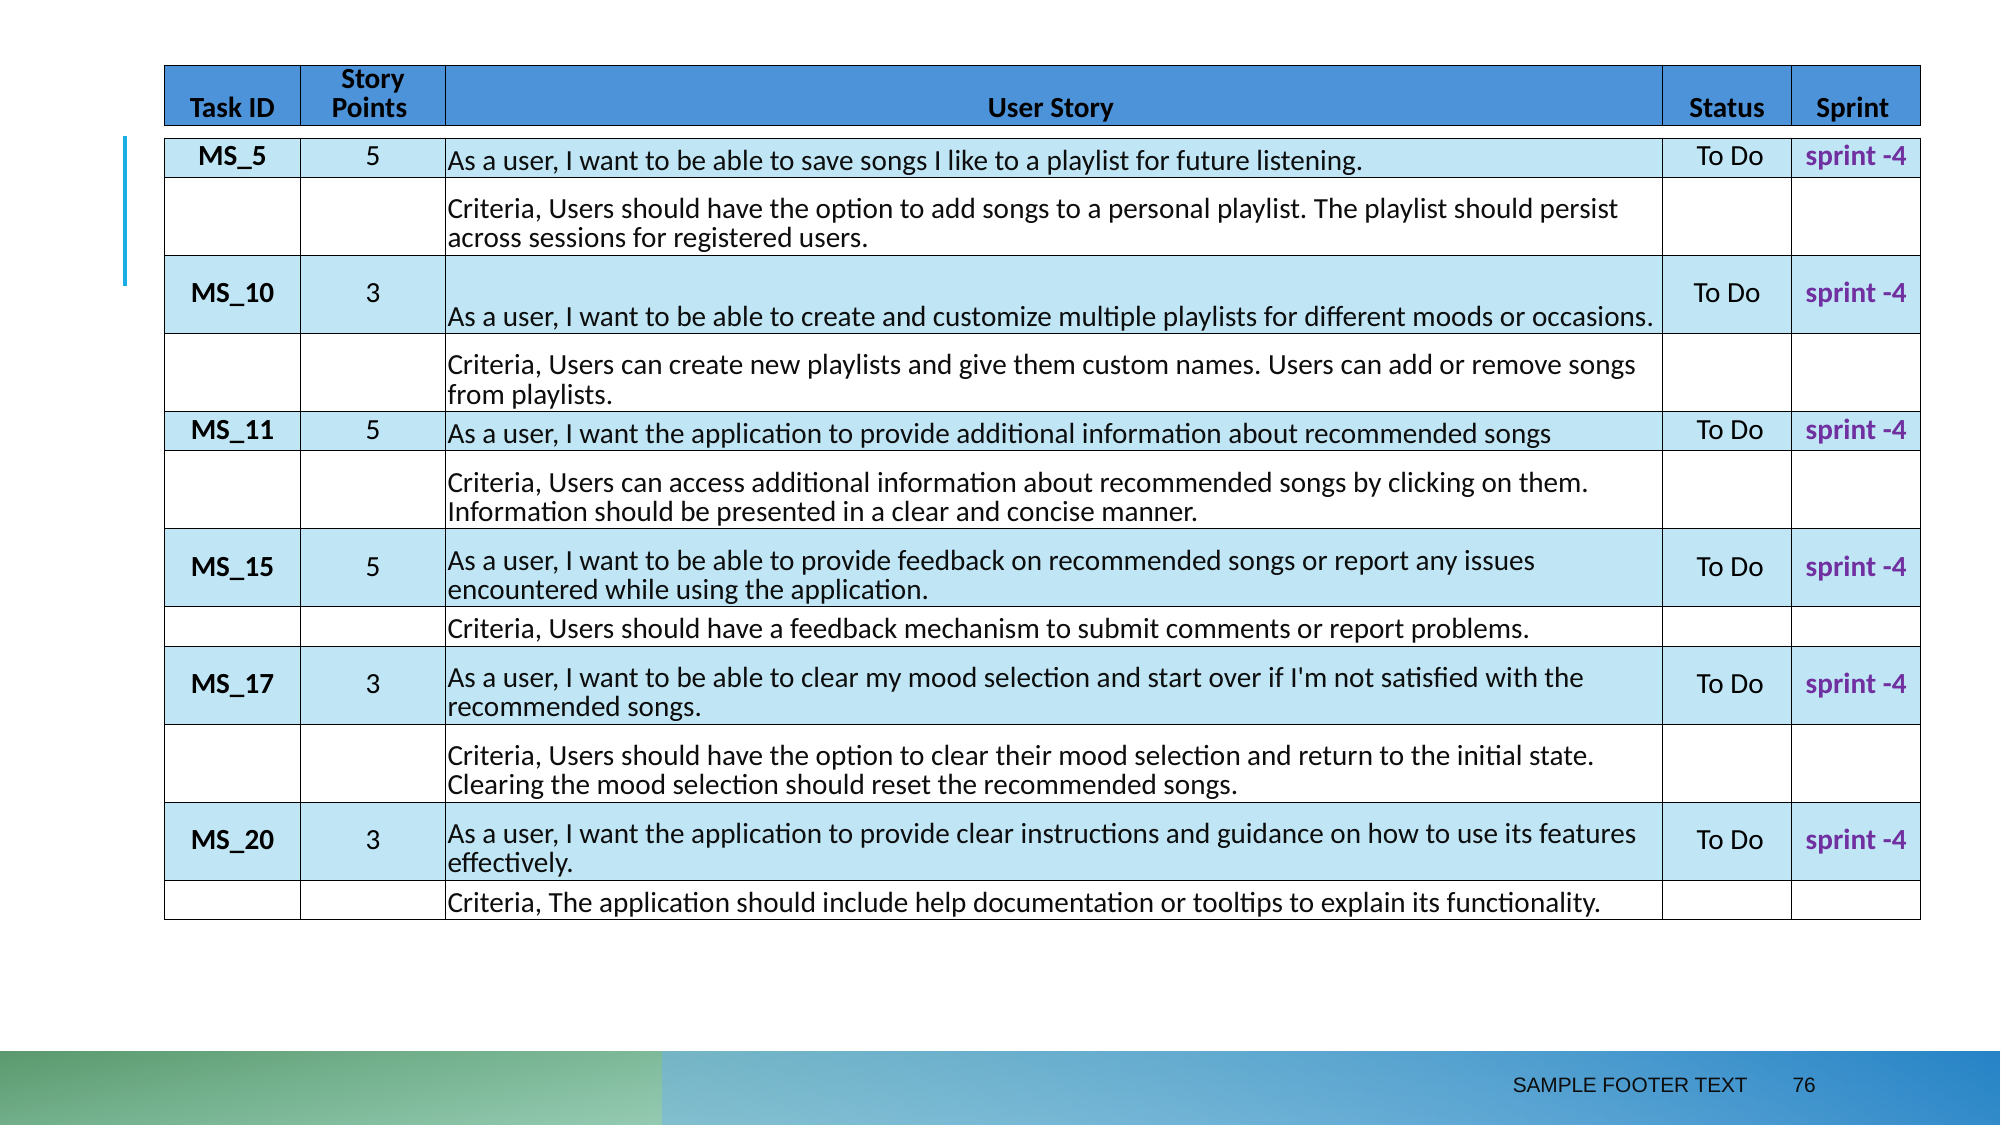

| Task ID | Story Points | User Story | Status | Sprint |
| --- | --- | --- | --- | --- |
| MS\_5 | 5 | As a user, I want to be able to save songs I like to a playlist for future listening. | To Do | sprint -4 |
| --- | --- | --- | --- | --- |
|  |  | Criteria, Users should have the option to add songs to a personal playlist. The playlist should persist across sessions for registered users. |  |  |
| MS\_10 | 3 | As a user, I want to be able to create and customize multiple playlists for different moods or occasions. | To Do | sprint -4 |
|  |  | Criteria, Users can create new playlists and give them custom names. Users can add or remove songs from playlists. |  |  |
| MS\_11 | 5 | As a user, I want the application to provide additional information about recommended songs | To Do | sprint -4 |
| --- | --- | --- | --- | --- |
|  |  | Criteria, Users can access additional information about recommended songs by clicking on them. Information should be presented in a clear and concise manner. |  |  |
| MS\_15 | 5 | As a user, I want to be able to provide feedback on recommended songs or report any issues encountered while using the application. | To Do | sprint -4 |
|  |  | Criteria, Users should have a feedback mechanism to submit comments or report problems. |  |  |
| MS\_17 | 3 | As a user, I want to be able to clear my mood selection and start over if I'm not satisfied with the recommended songs. | To Do | sprint -4 |
|  |  | Criteria, Users should have the option to clear their mood selection and return to the initial state. Clearing the mood selection should reset the recommended songs. |  |  |
| MS\_20 | 3 | As a user, I want the application to provide clear instructions and guidance on how to use its features effectively. | To Do | sprint -4 |
|  |  | Criteria, The application should include help documentation or tooltips to explain its functionality. |  |  |
Sample Footer Text
76